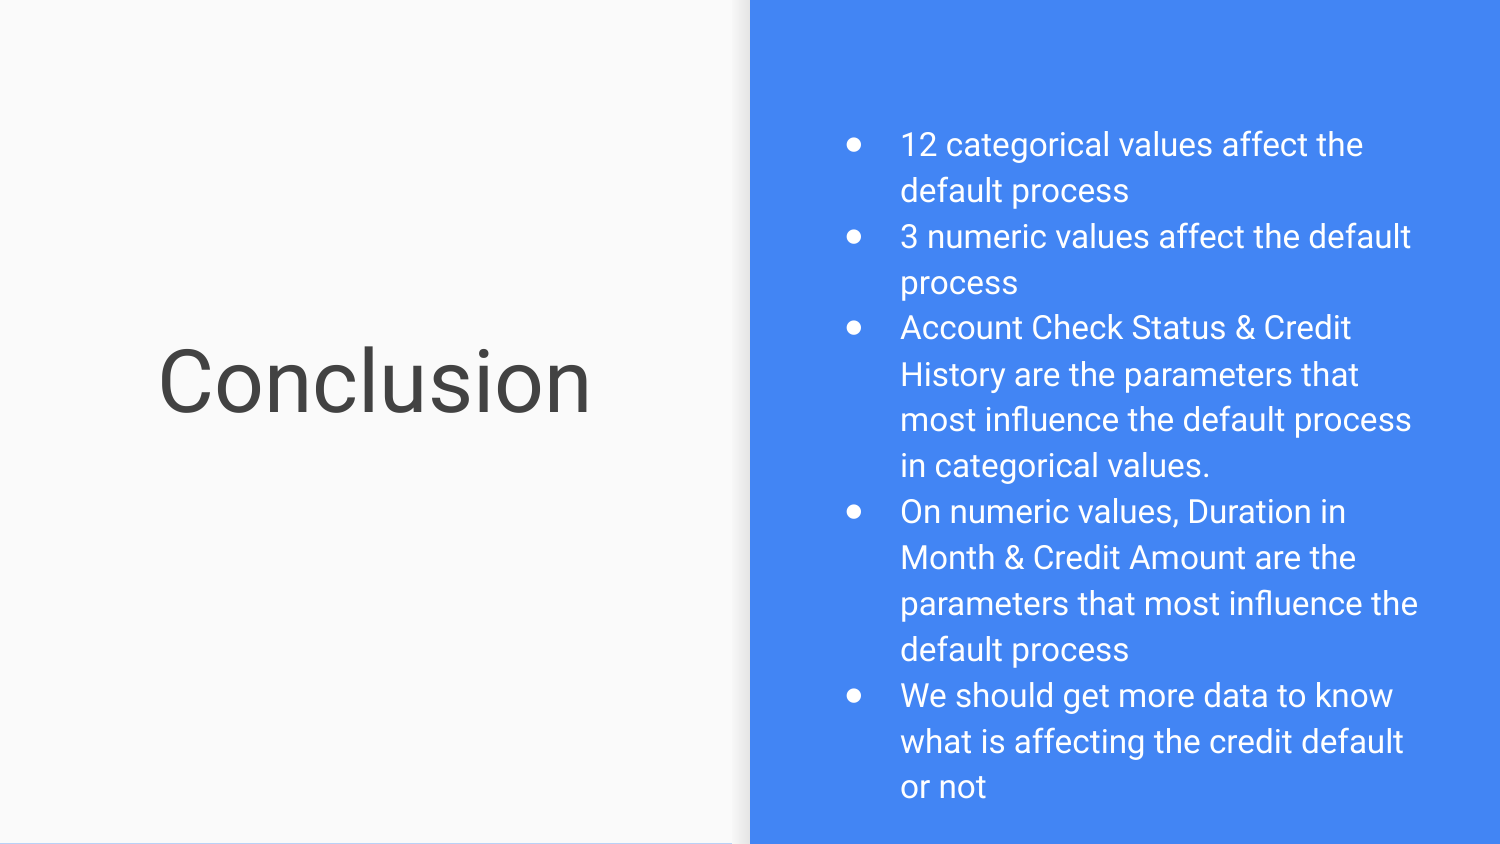

12 categorical values affect the default process
3 numeric values affect the default process
Account Check Status & Credit History are the parameters that most influence the default process in categorical values.
On numeric values, Duration in Month & Credit Amount are the parameters that most influence the default process
We should get more data to know what is affecting the credit default or not
# Conclusion